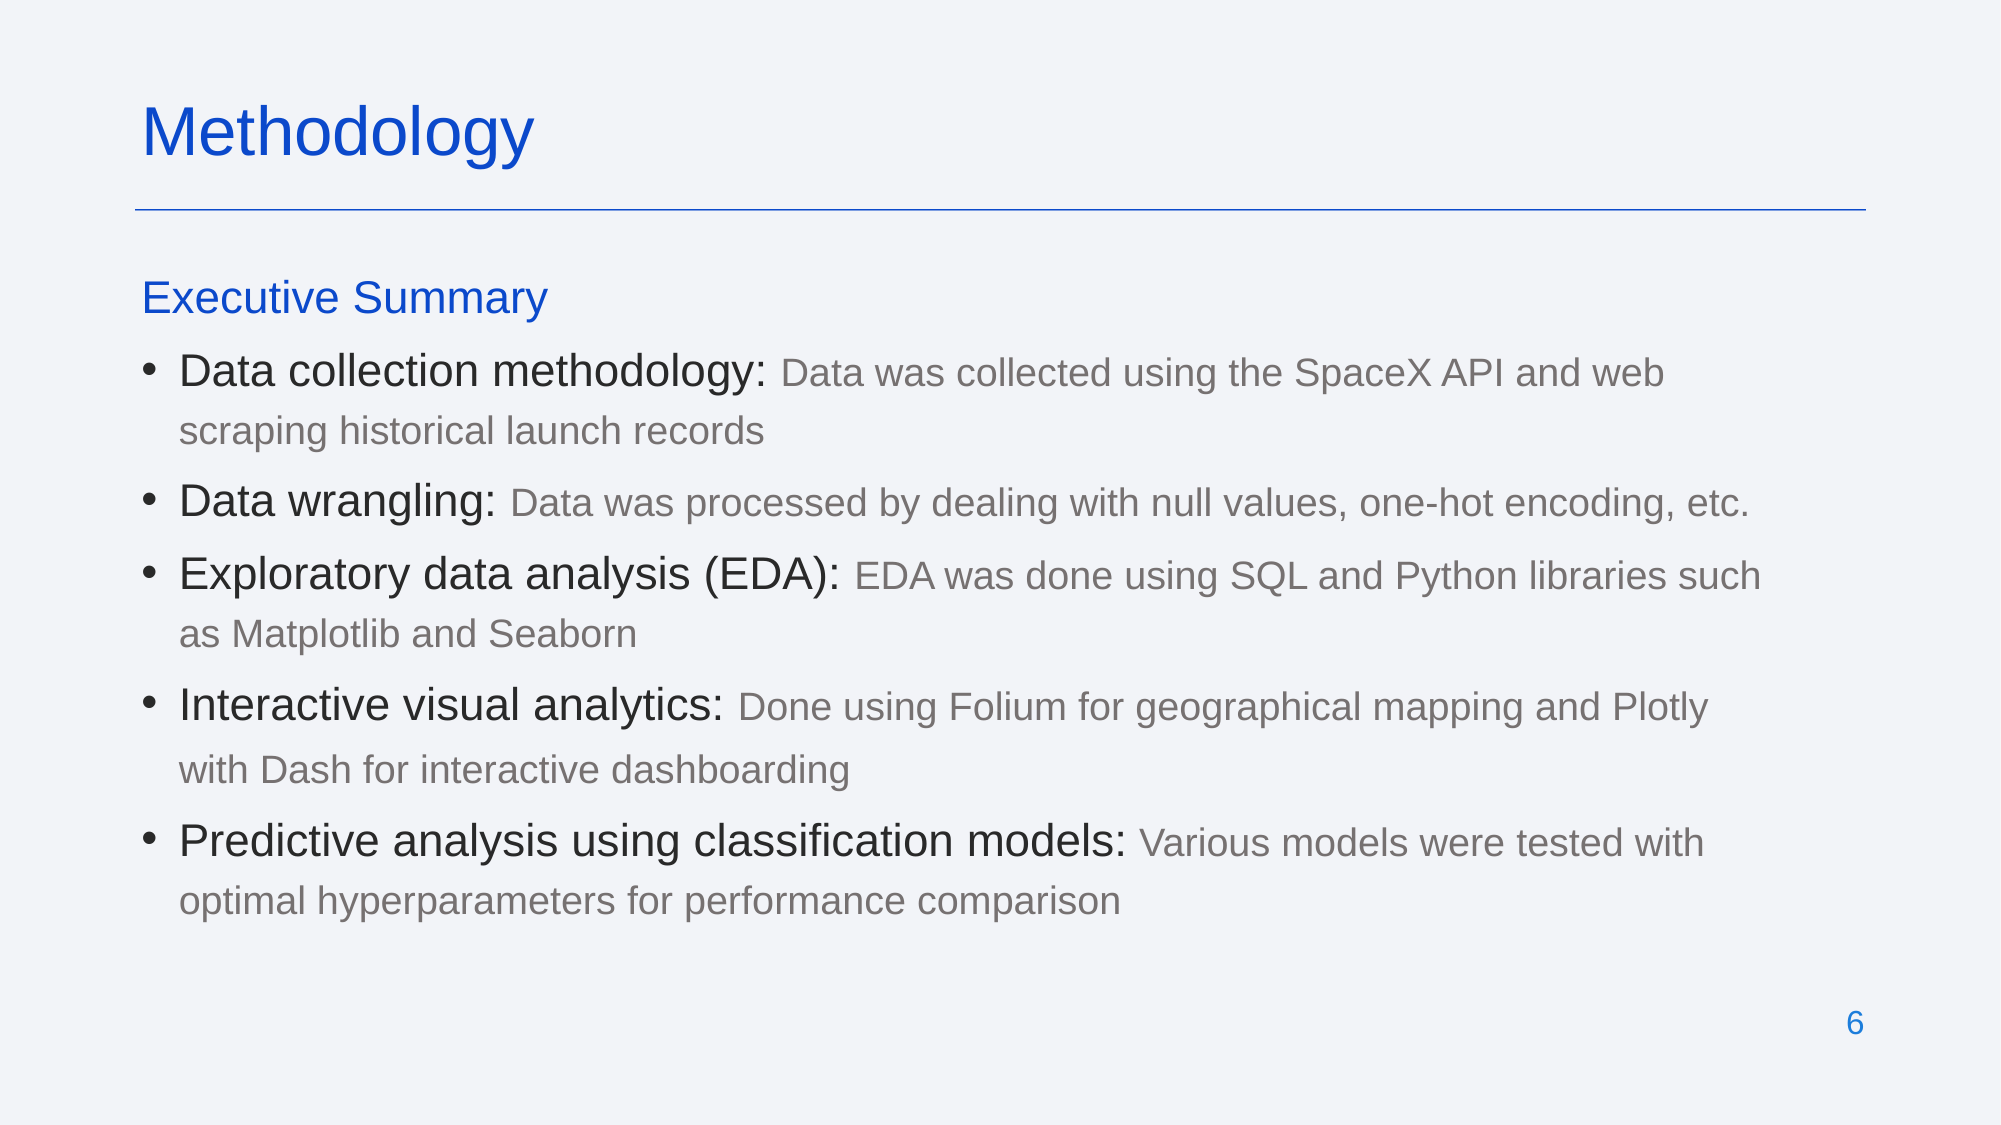

Methodology
Executive Summary
Data collection methodology: Data was collected using the SpaceX API and web scraping historical launch records
Data wrangling: Data was processed by dealing with null values, one-hot encoding, etc.
Exploratory data analysis (EDA): EDA was done using SQL and Python libraries such as Matplotlib and Seaborn
Interactive visual analytics: Done using Folium for geographical mapping and Plotly with Dash for interactive dashboarding
Predictive analysis using classification models: Various models were tested with optimal hyperparameters for performance comparison

6